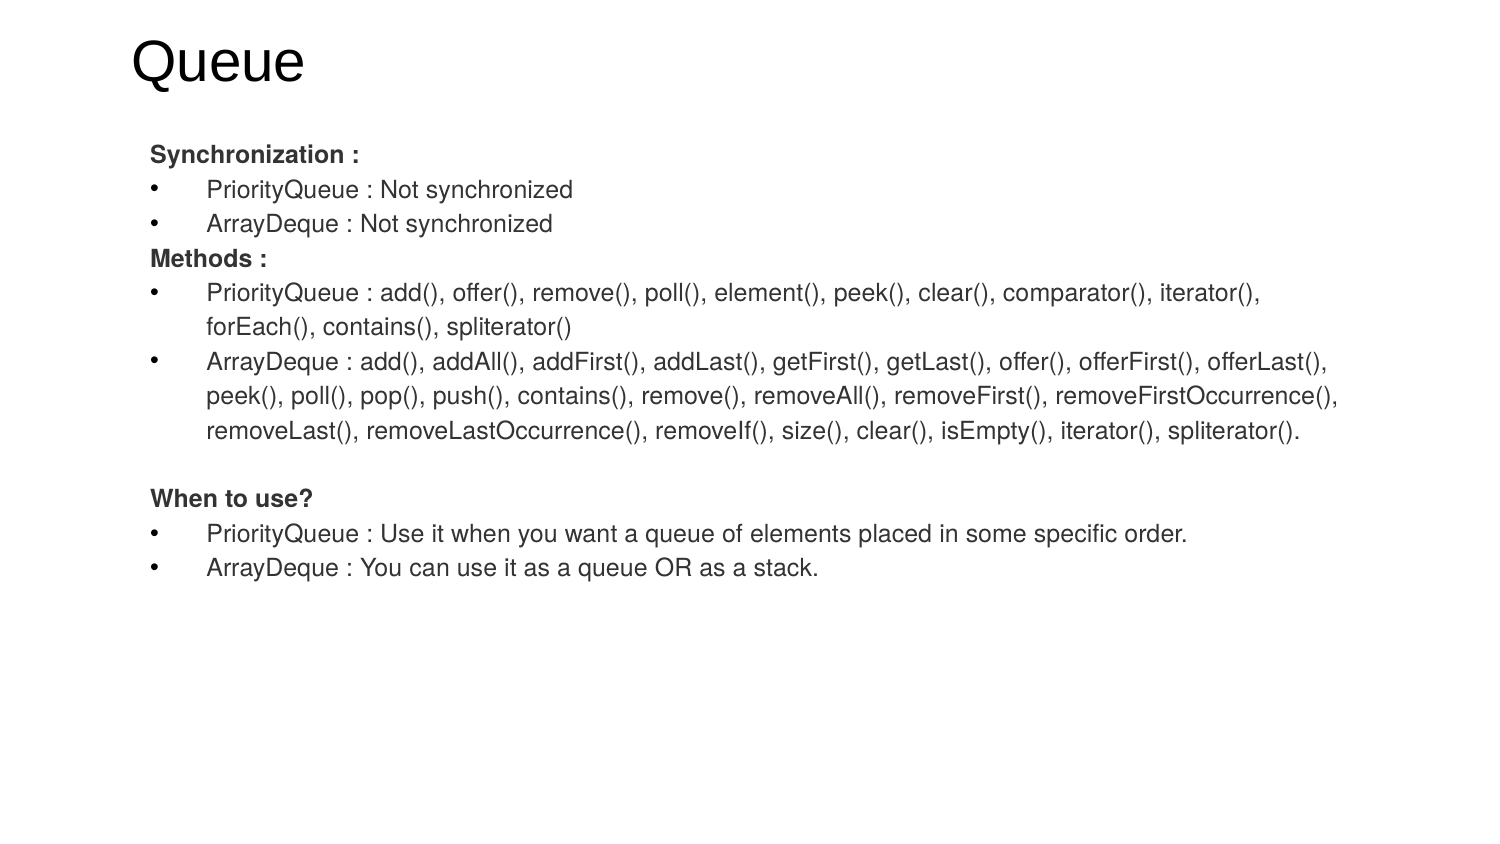

# Queue
Synchronization :
PriorityQueue : Not synchronized
ArrayDeque : Not synchronized
Methods :
PriorityQueue : add(), offer(), remove(), poll(), element(), peek(), clear(), comparator(), iterator(), forEach(), contains(), spliterator()
ArrayDeque : add(), addAll(), addFirst(), addLast(), getFirst(), getLast(), offer(), offerFirst(), offerLast(), peek(), poll(), pop(), push(), contains(), remove(), removeAll(), removeFirst(), removeFirstOccurrence(), removeLast(), removeLastOccurrence(), removeIf(), size(), clear(), isEmpty(), iterator(), spliterator().

When to use?
PriorityQueue : Use it when you want a queue of elements placed in some specific order.
ArrayDeque : You can use it as a queue OR as a stack.